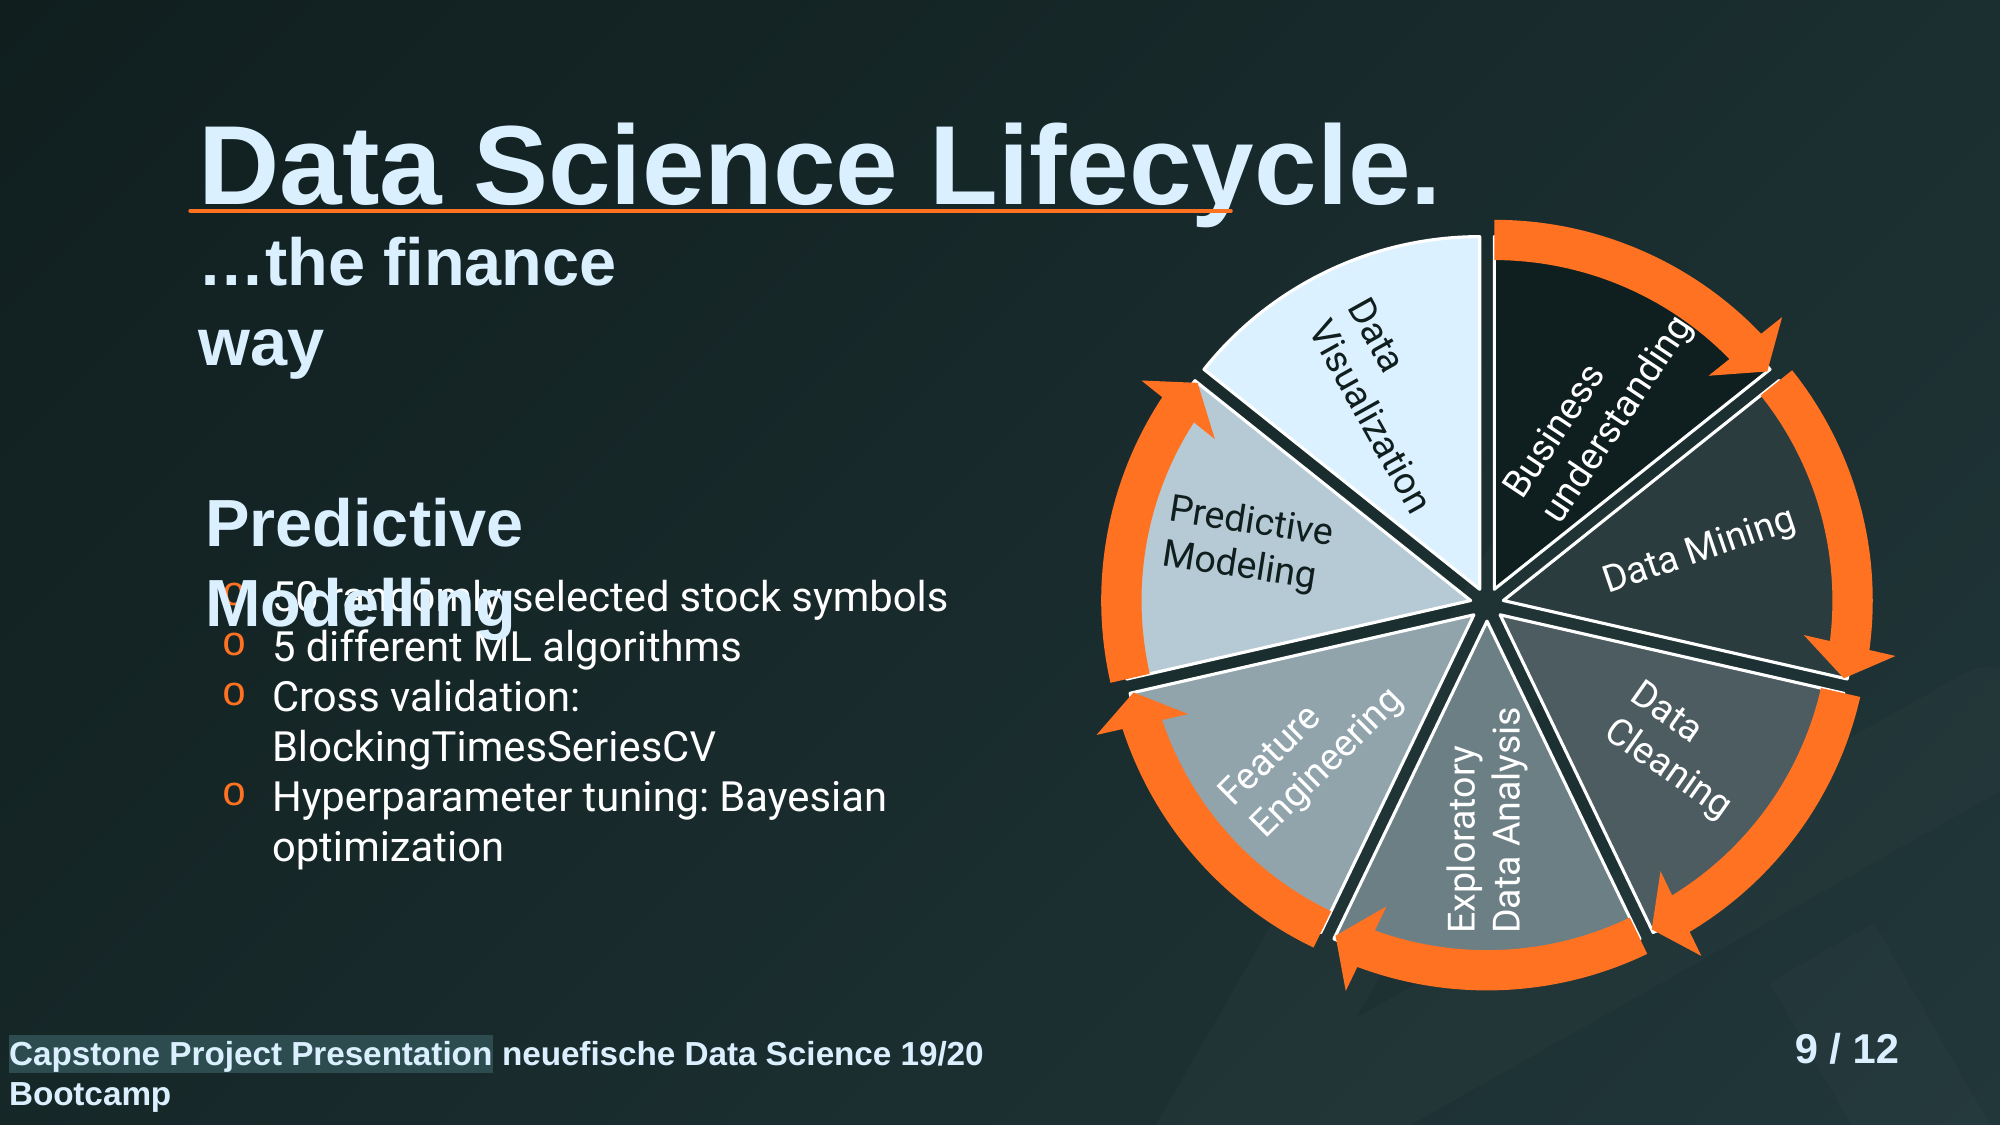

Data Science Lifecycle.

…the finance way
Business
understanding
Data
Visualization
Predictive Modelling
Predictive
Modeling
Data Mining
50 randomly selected stock symbols
5 different ML algorithms
Cross validation: BlockingTimesSeriesCV
Hyperparameter tuning: Bayesian optimization
Feature
Engineering
Data
Cleaning
Exploratory
Data Analysis
9 / 12
Capstone Project Presentation neuefische Data Science 19/20 Bootcamp